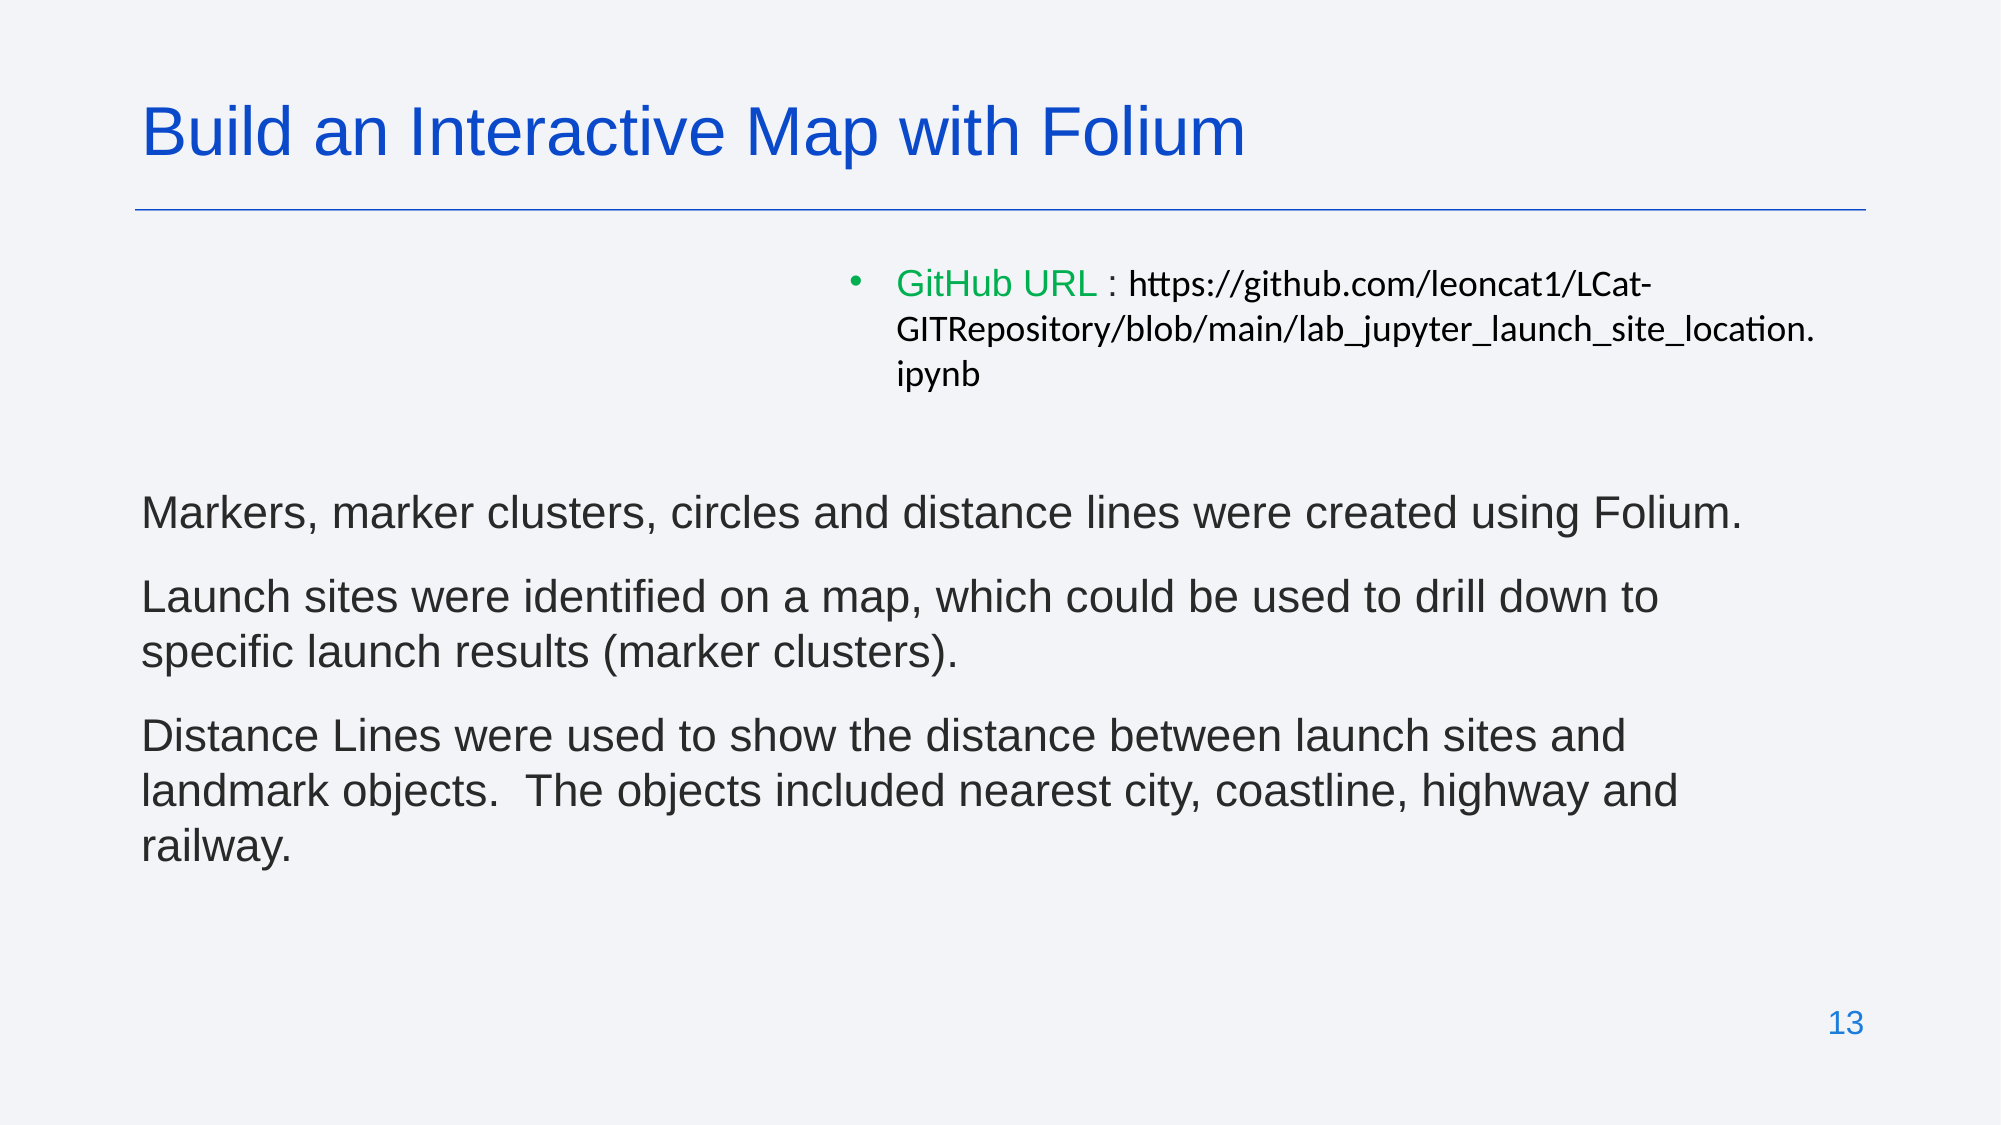

Build an Interactive Map with Folium
GitHub URL : https://github.com/leoncat1/LCat-GITRepository/blob/main/lab_jupyter_launch_site_location.ipynb
Markers, marker clusters, circles and distance lines were created using Folium.
Launch sites were identified on a map, which could be used to drill down to specific launch results (marker clusters).
Distance Lines were used to show the distance between launch sites and landmark objects.  The objects included nearest city, coastline, highway and railway.

13